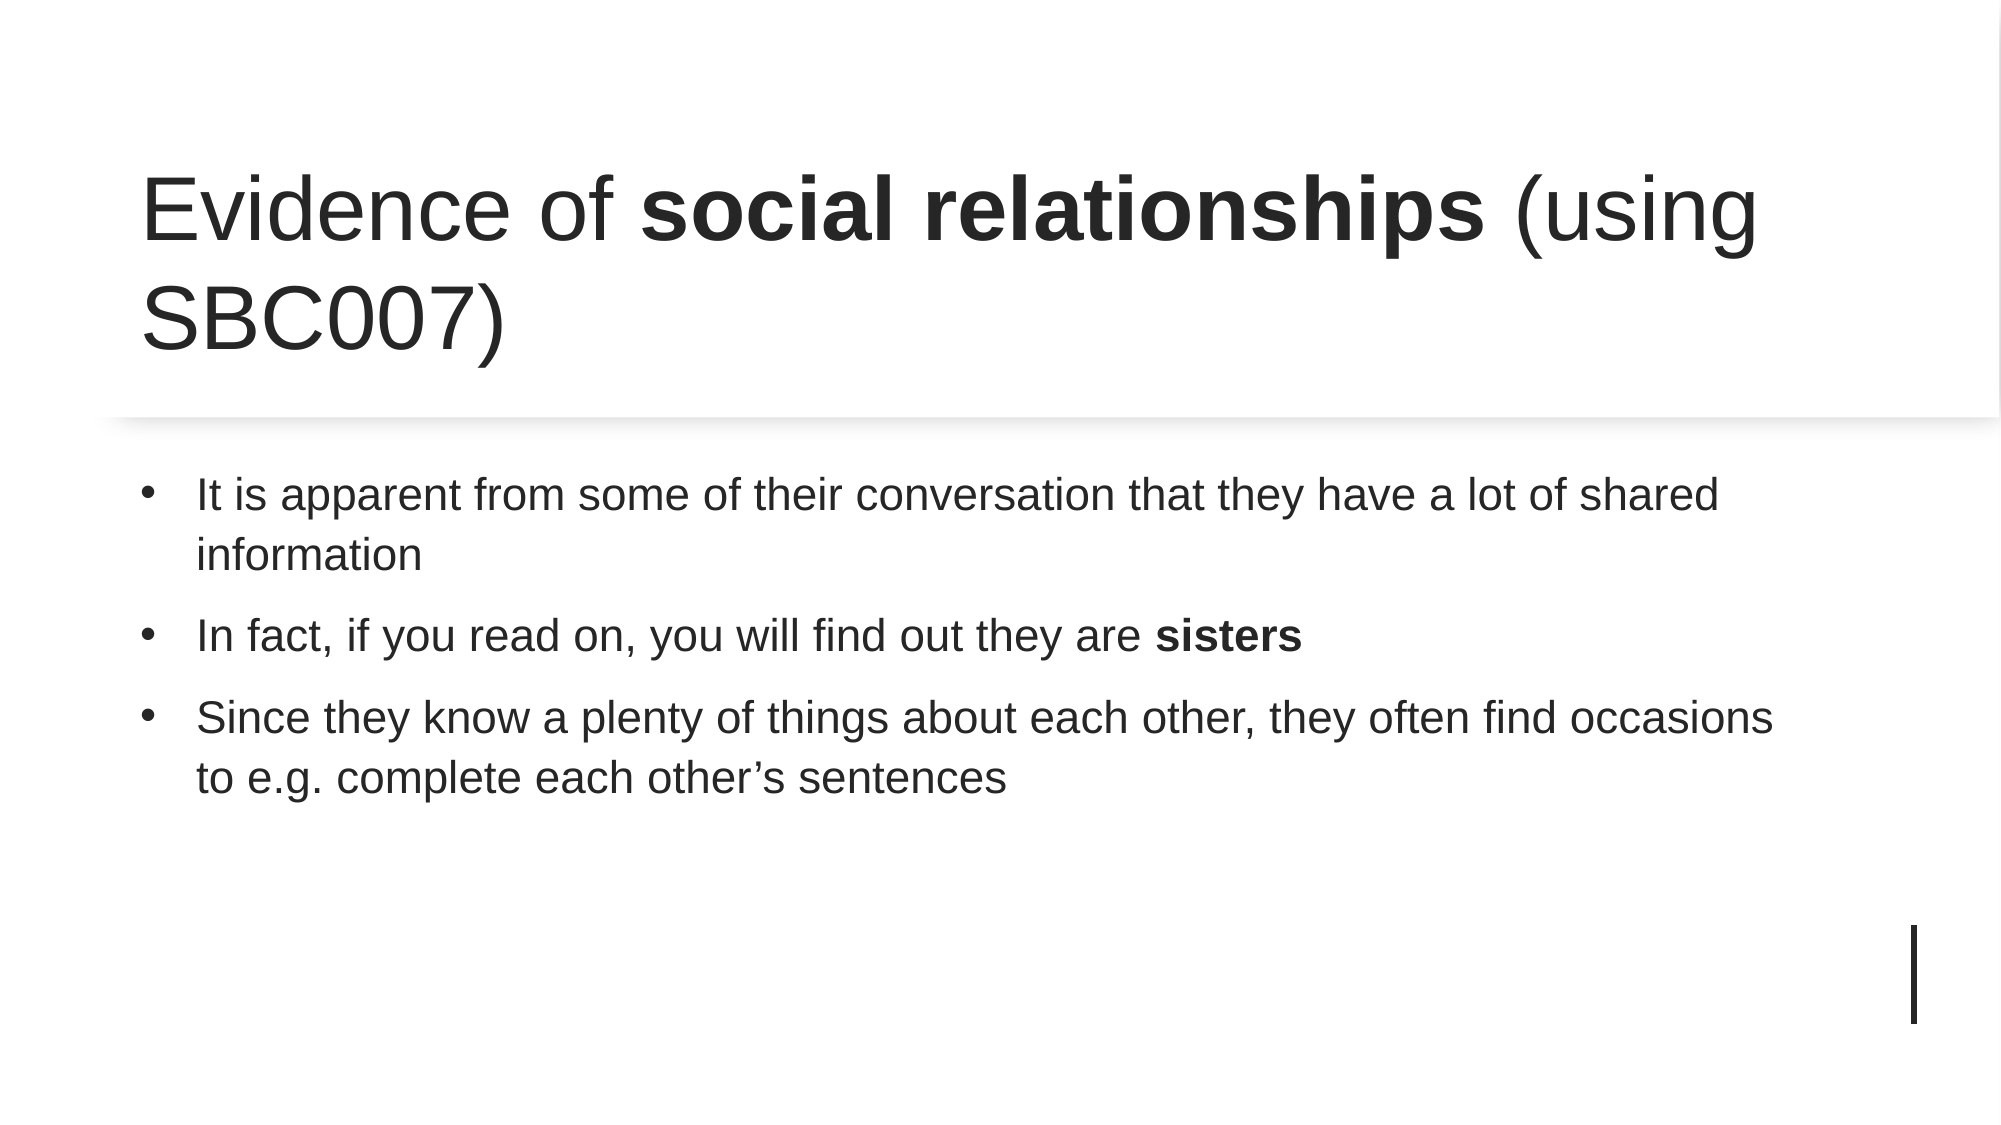

# Evidence of social relationships (using SBC007)
It is apparent from some of their conversation that they have a lot of shared information
In fact, if you read on, you will find out they are sisters
Since they know a plenty of things about each other, they often find occasions to e.g. complete each other’s sentences